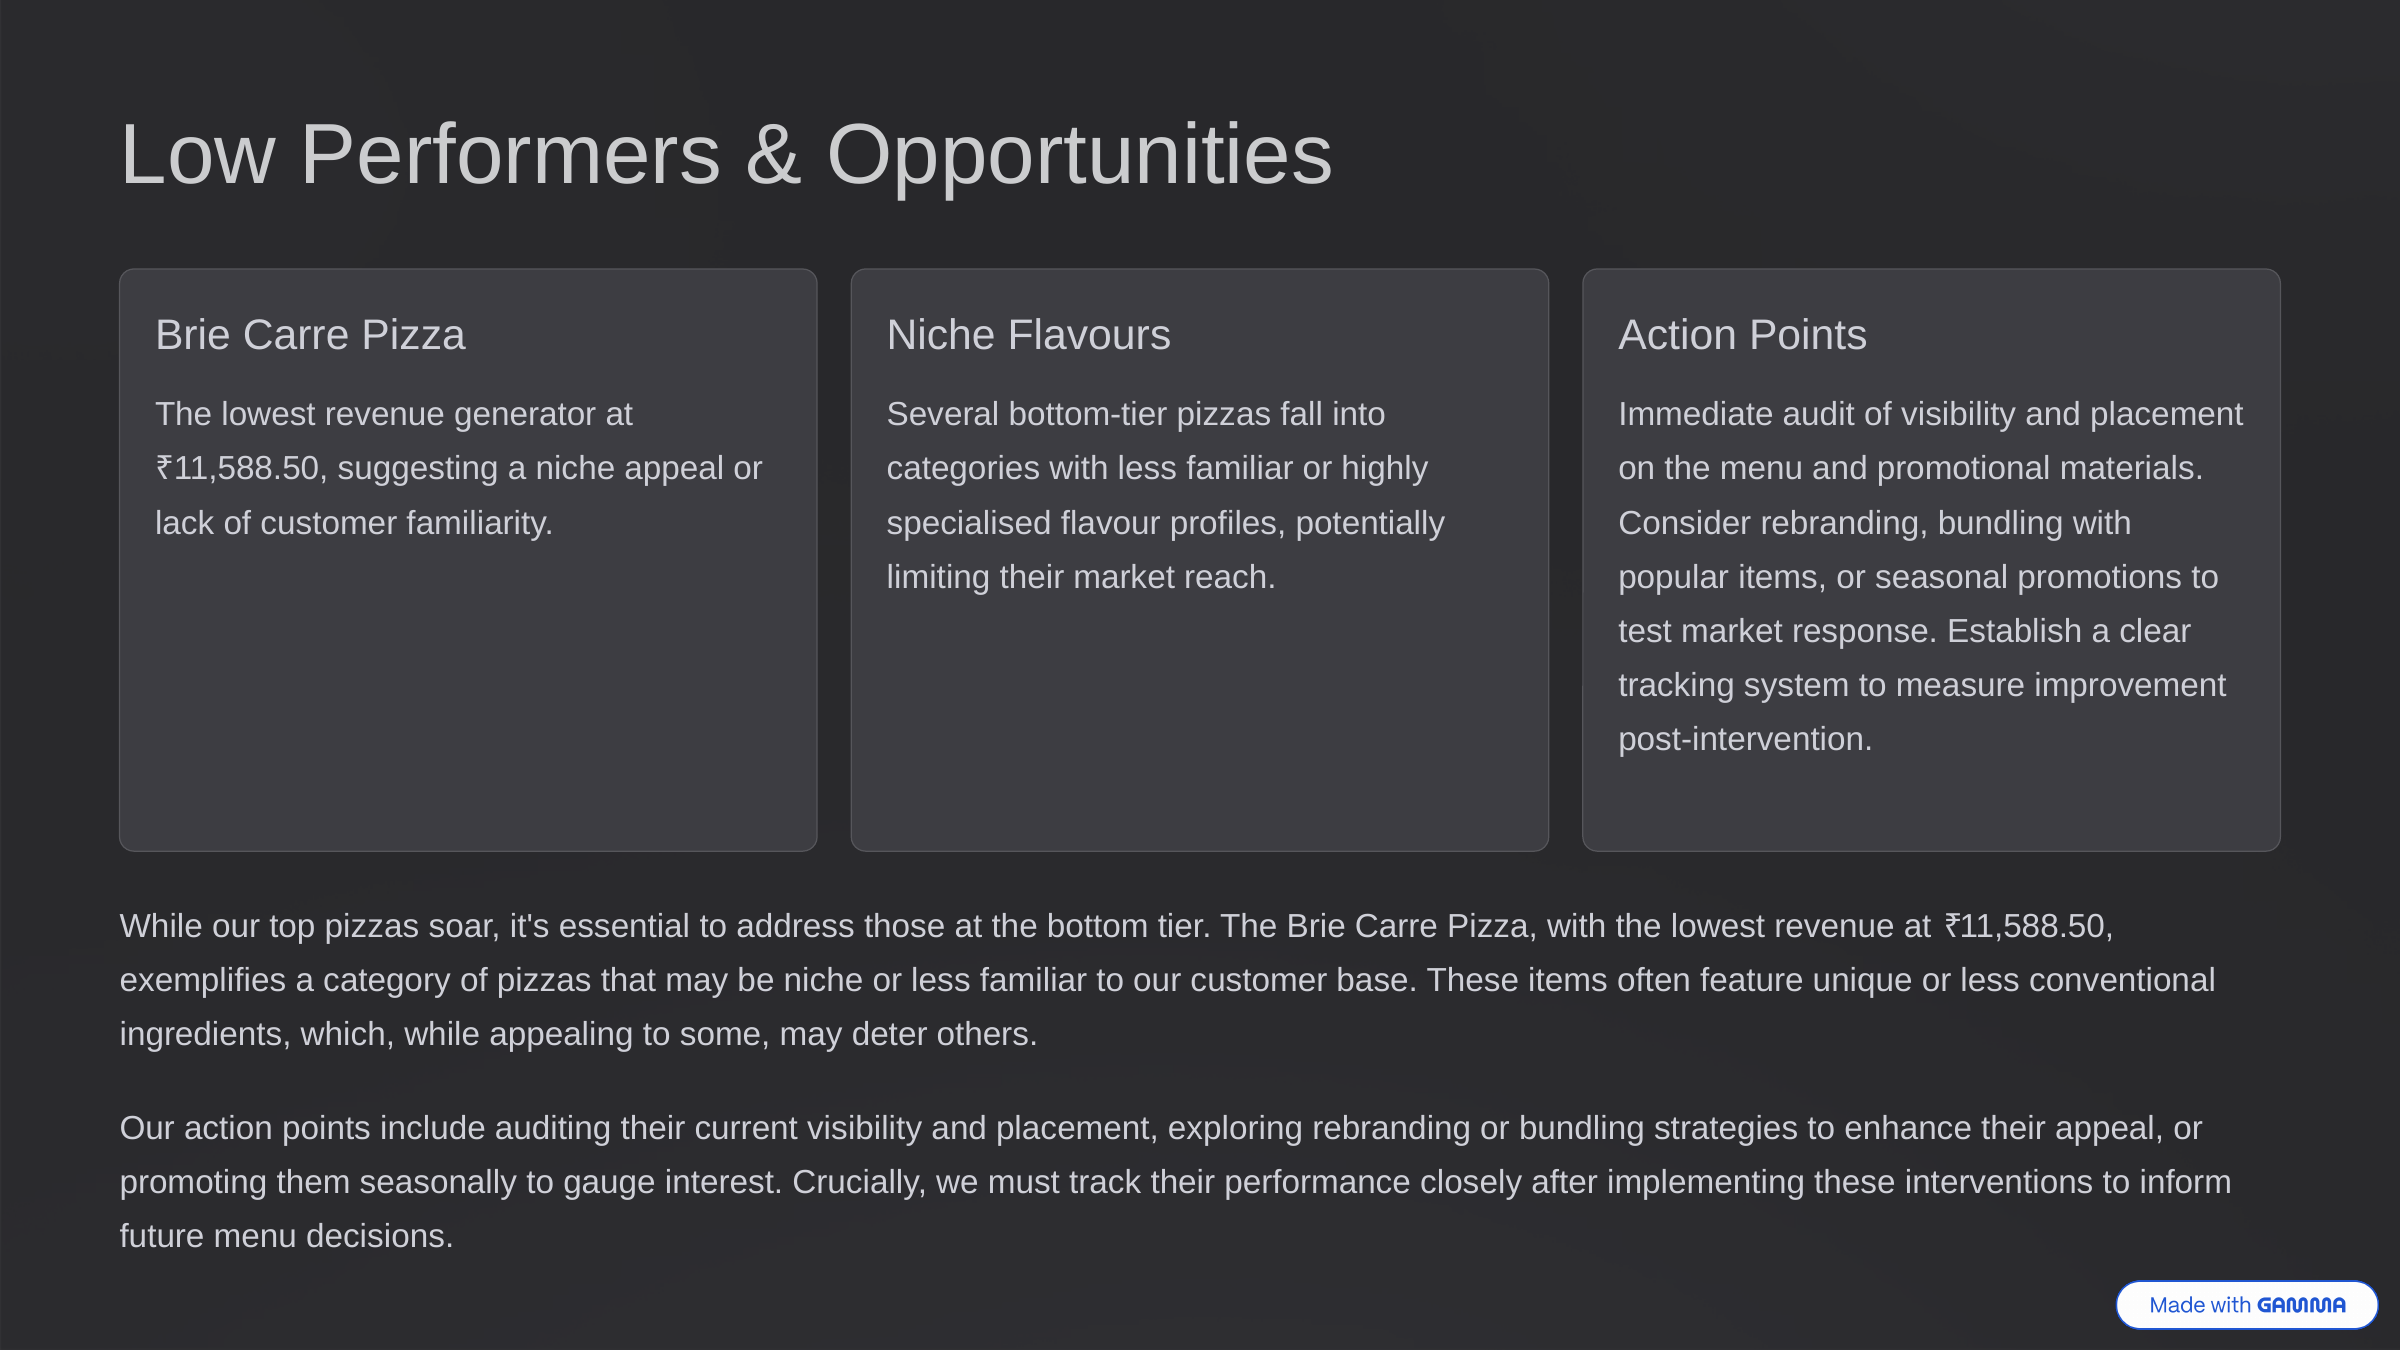

Low Performers & Opportunities

Brie Carre Pizza
Niche Flavours
Action Points
The lowest revenue generator at ₹11,588.50, suggesting a niche appeal or lack of customer familiarity.
Several bottom-tier pizzas fall into categories with less familiar or highly specialised flavour profiles, potentially limiting their market reach.
Immediate audit of visibility and placement on the menu and promotional materials. Consider rebranding, bundling with popular items, or seasonal promotions to test market response. Establish a clear tracking system to measure improvement post-intervention.
While our top pizzas soar, it's essential to address those at the bottom tier. The Brie Carre Pizza, with the lowest revenue at ₹11,588.50, exemplifies a category of pizzas that may be niche or less familiar to our customer base. These items often feature unique or less conventional ingredients, which, while appealing to some, may deter others.
Our action points include auditing their current visibility and placement, exploring rebranding or bundling strategies to enhance their appeal, or promoting them seasonally to gauge interest. Crucially, we must track their performance closely after implementing these interventions to inform future menu decisions.